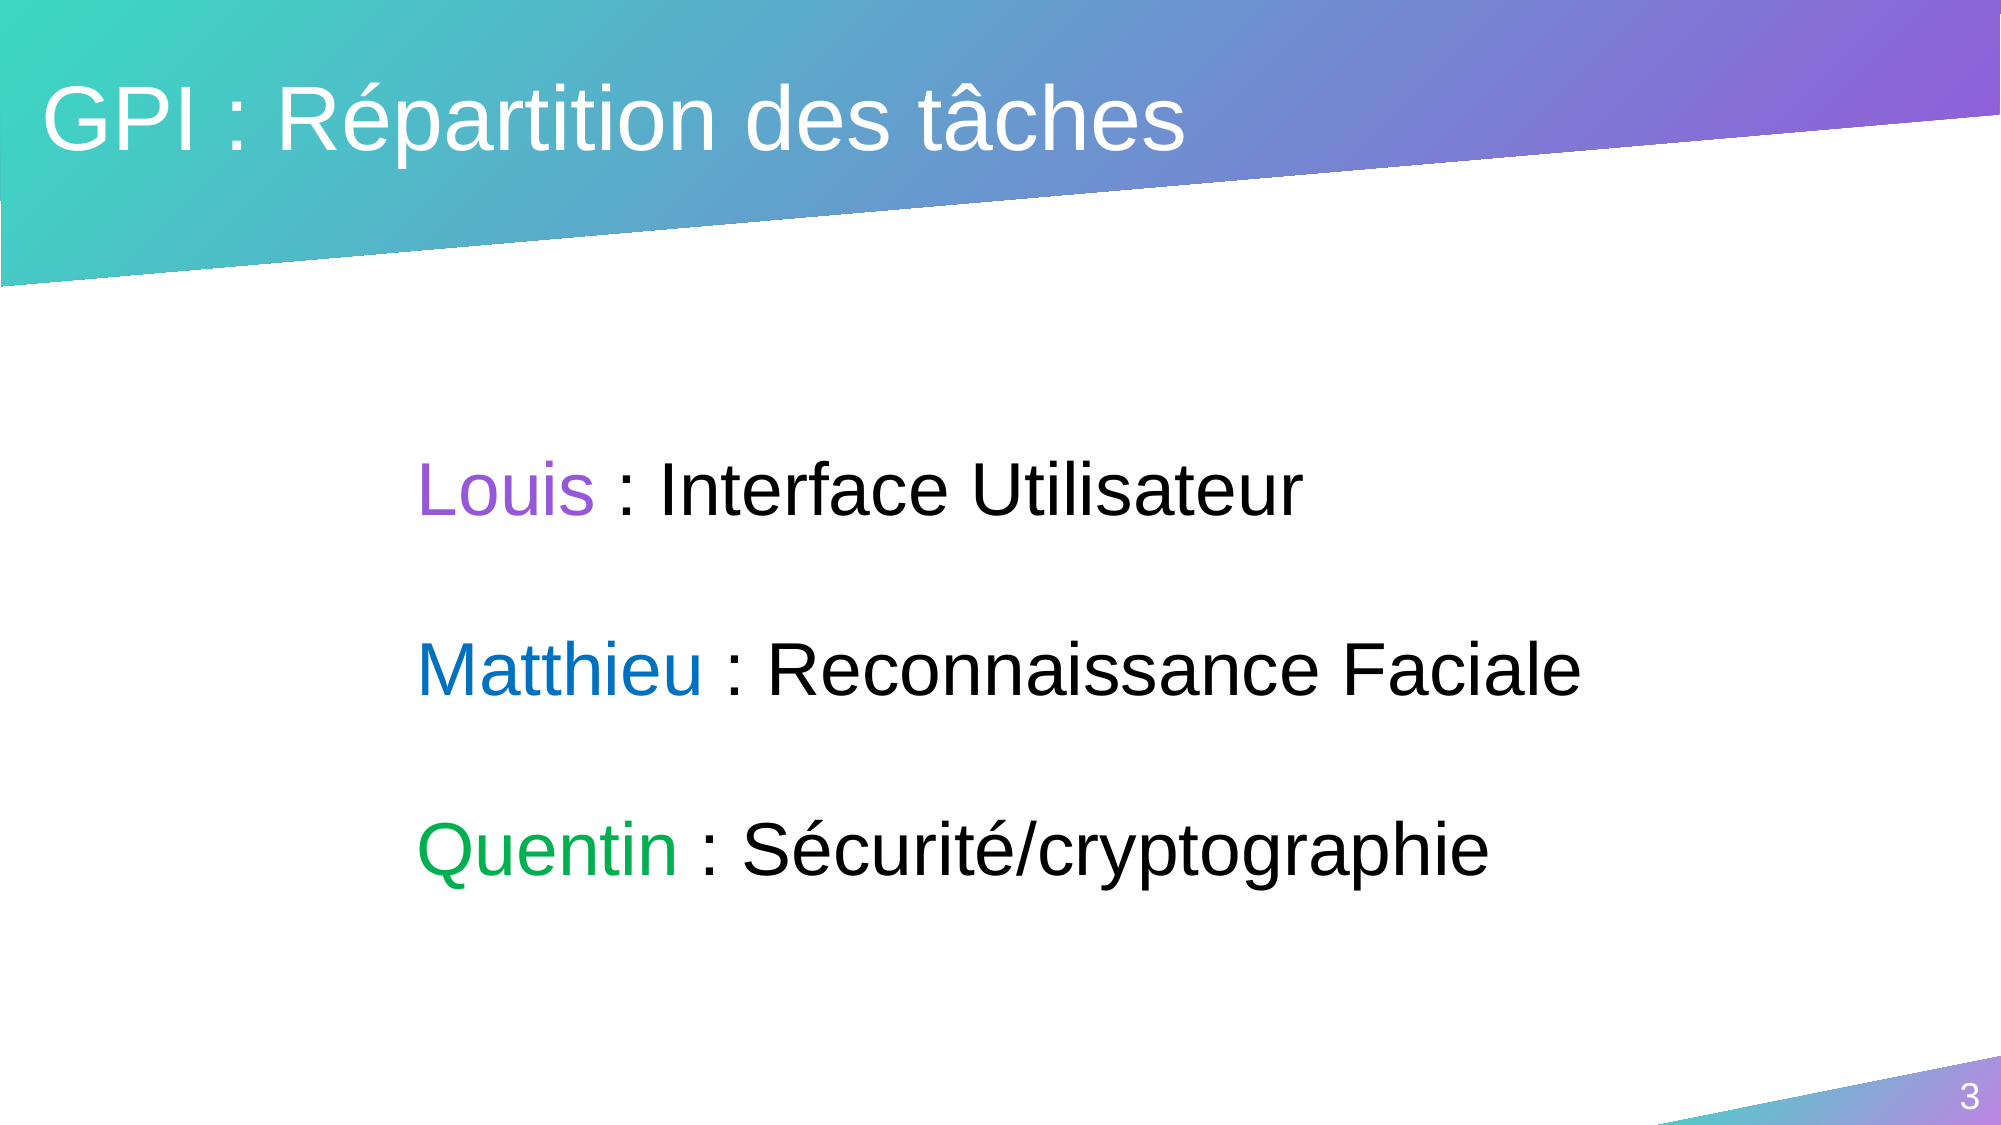

# GPI : Répartition des tâches
Louis : Interface Utilisateur
Matthieu : Reconnaissance Faciale
Quentin : Sécurité/cryptographie

3